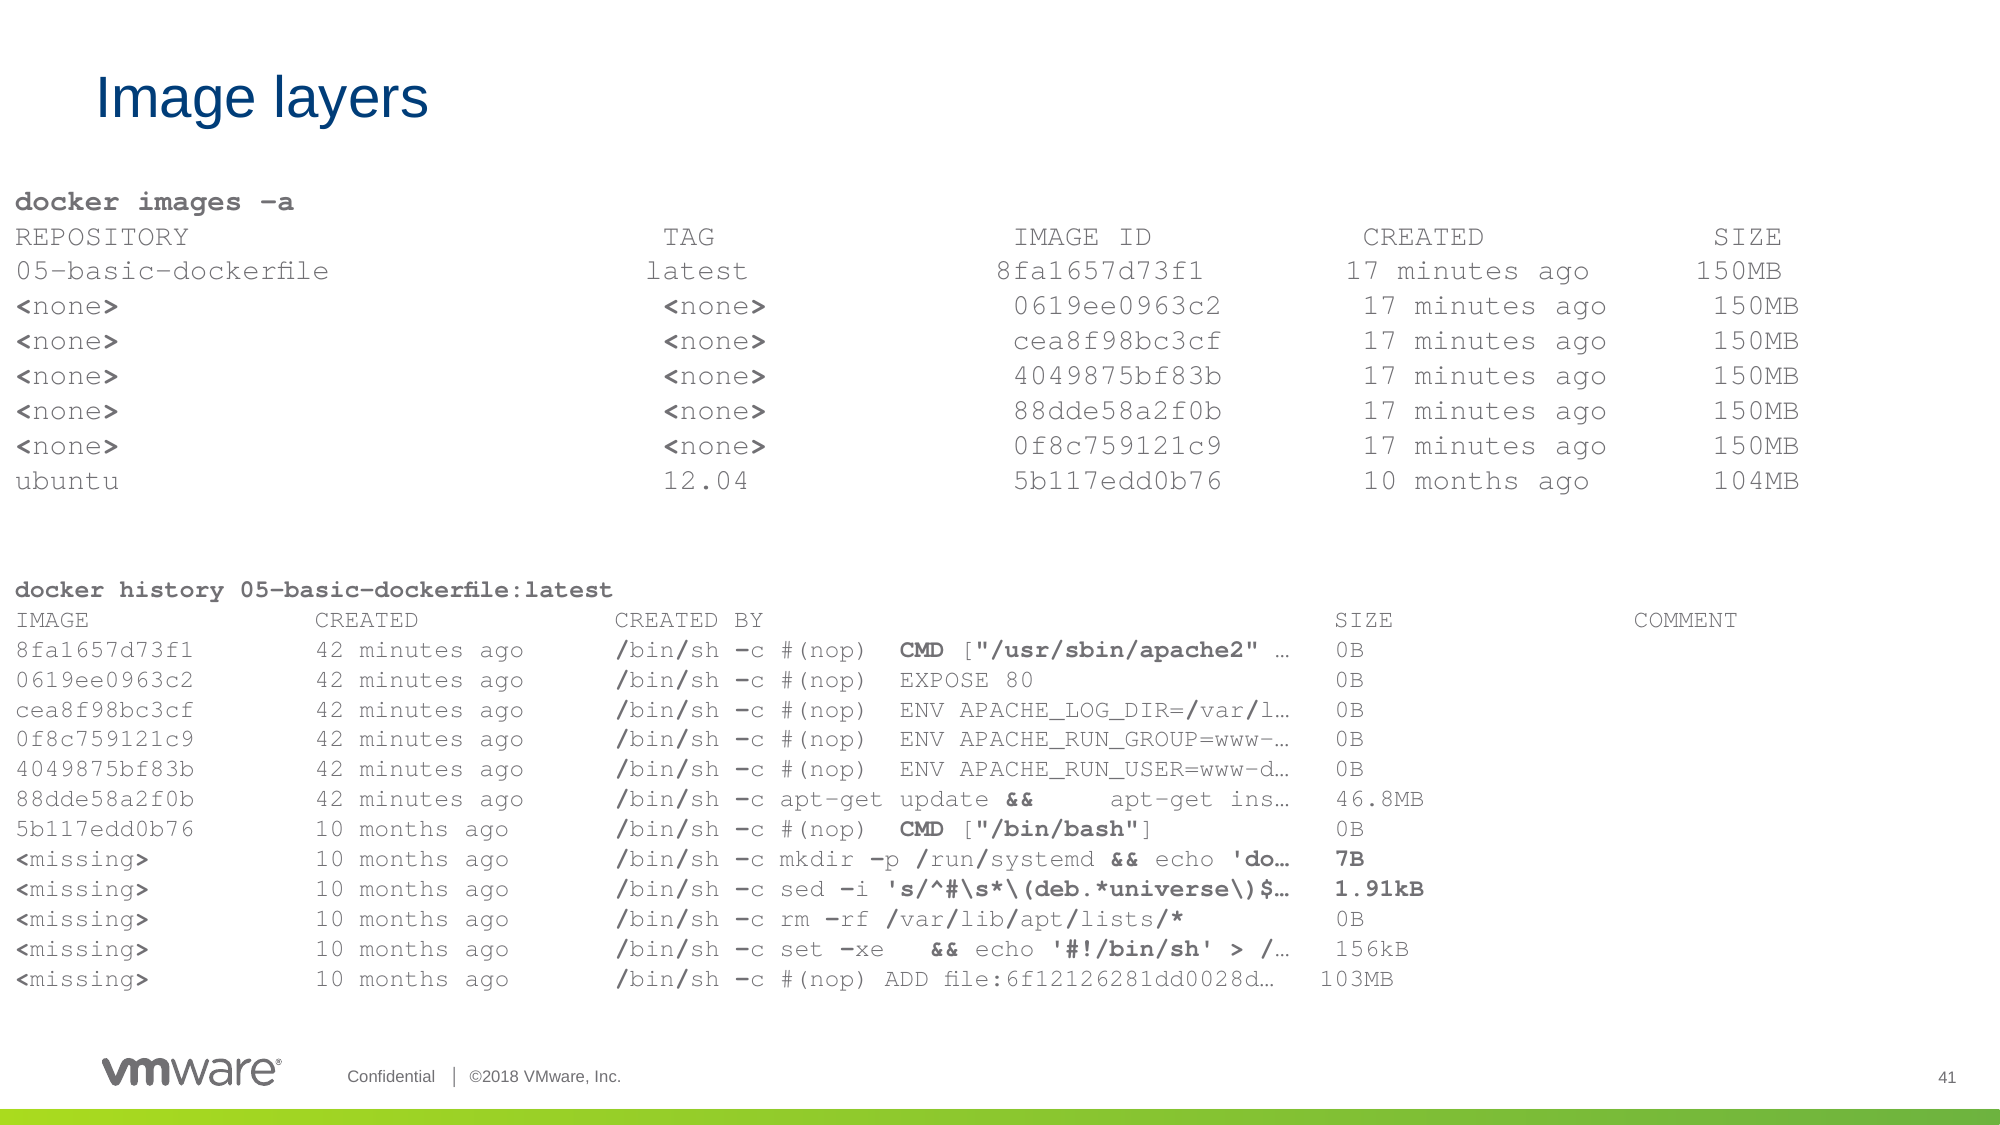

# Image layers

docker images -a
REPOSITORY                           TAG                 IMAGE ID            CREATED             SIZE
05-basic-dockerfile                  latest              8fa1657d73f1        17 minutes ago      150MB
<none>                               <none>              0619ee0963c2        17 minutes ago      150MB
<none>                               <none>              cea8f98bc3cf        17 minutes ago      150MB
<none>                               <none>              4049875bf83b        17 minutes ago      150MB
<none>                               <none>              88dde58a2f0b        17 minutes ago      150MB
<none>                               <none>              0f8c759121c9        17 minutes ago      150MB
ubuntu                               12.04               5b117edd0b76        10 months ago       104MB
docker history 05-basic-dockerfile:latest
IMAGE               CREATED             CREATED BY                                      SIZE                COMMENT
8fa1657d73f1        42 minutes ago      /bin/sh -c #(nop)  CMD ["/usr/sbin/apache2" …   0B
0619ee0963c2        42 minutes ago      /bin/sh -c #(nop)  EXPOSE 80                    0B
cea8f98bc3cf        42 minutes ago      /bin/sh -c #(nop)  ENV APACHE_LOG_DIR=/var/l…   0B
0f8c759121c9        42 minutes ago      /bin/sh -c #(nop)  ENV APACHE_RUN_GROUP=www-…   0B
4049875bf83b        42 minutes ago      /bin/sh -c #(nop)  ENV APACHE_RUN_USER=www-d…   0B
88dde58a2f0b        42 minutes ago      /bin/sh -c apt-get update &&     apt-get ins…   46.8MB
5b117edd0b76        10 months ago       /bin/sh -c #(nop)  CMD ["/bin/bash"]            0B
<missing>           10 months ago       /bin/sh -c mkdir -p /run/systemd && echo 'do…   7B
<missing>           10 months ago       /bin/sh -c sed -i 's/^#\s*\(deb.*universe\)$…   1.91kB
<missing>           10 months ago       /bin/sh -c rm -rf /var/lib/apt/lists/*          0B
<missing>           10 months ago       /bin/sh -c set -xe   && echo '#!/bin/sh' > /…   156kB
<missing>           10 months ago       /bin/sh -c #(nop) ADD file:6f12126281dd0028d…   103MB